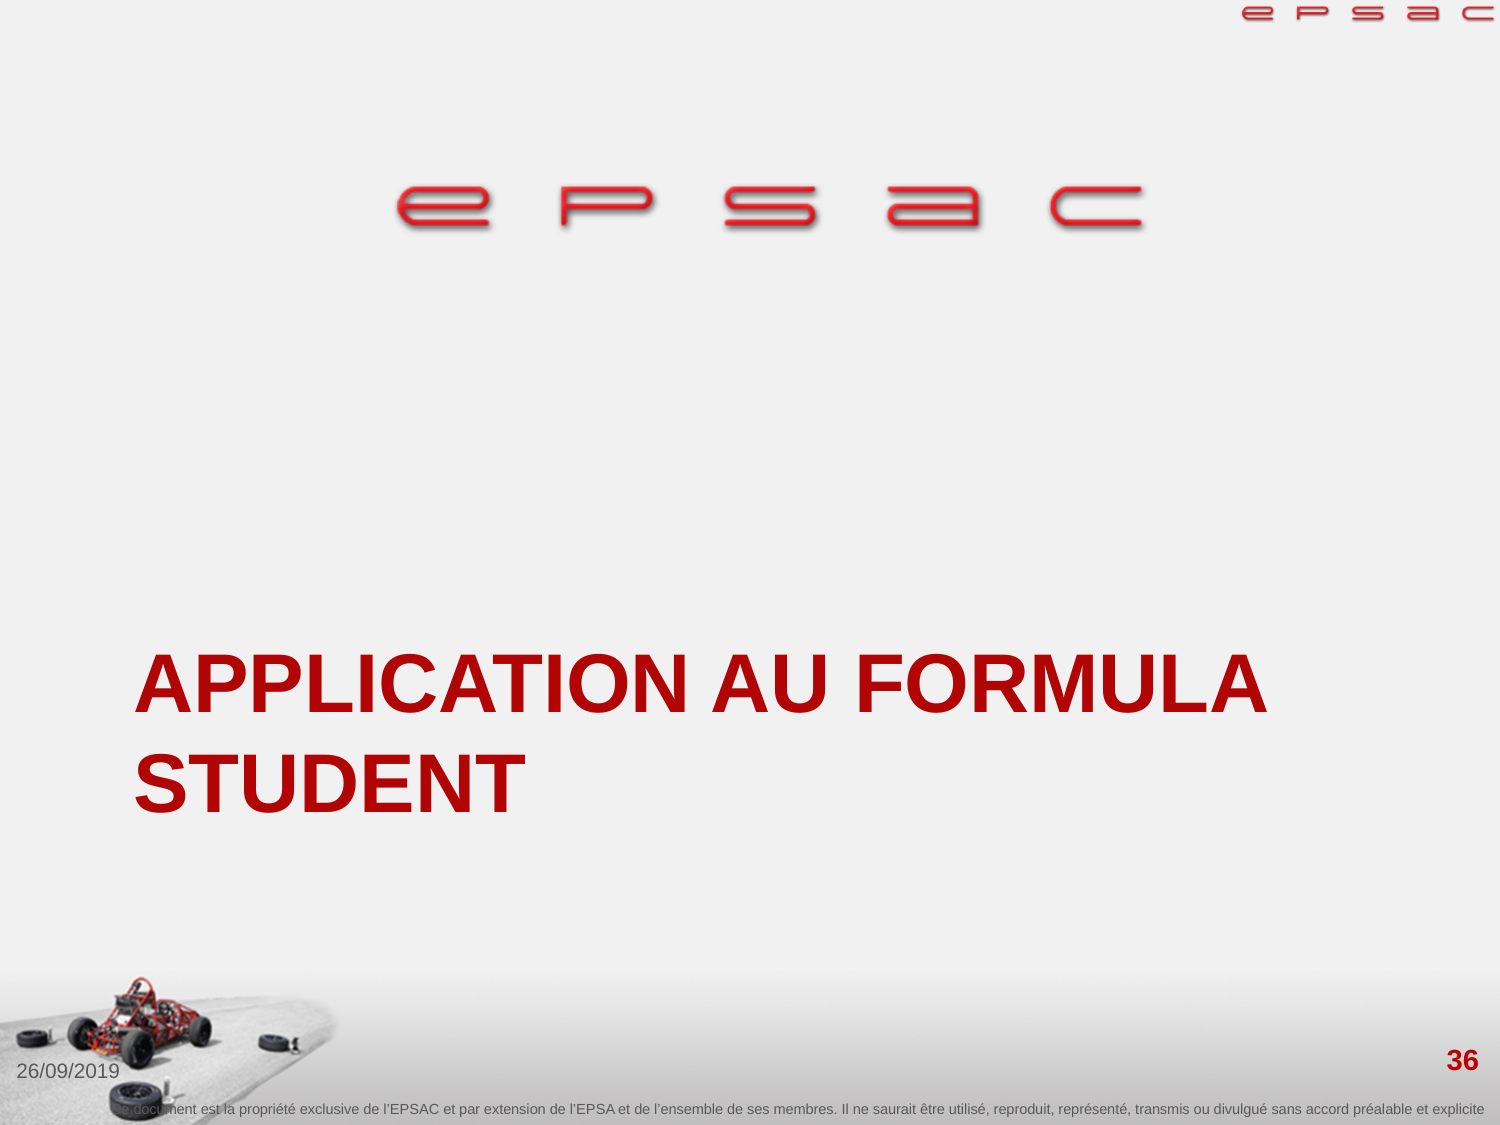

# Application au Formula Student
36
26/09/2019